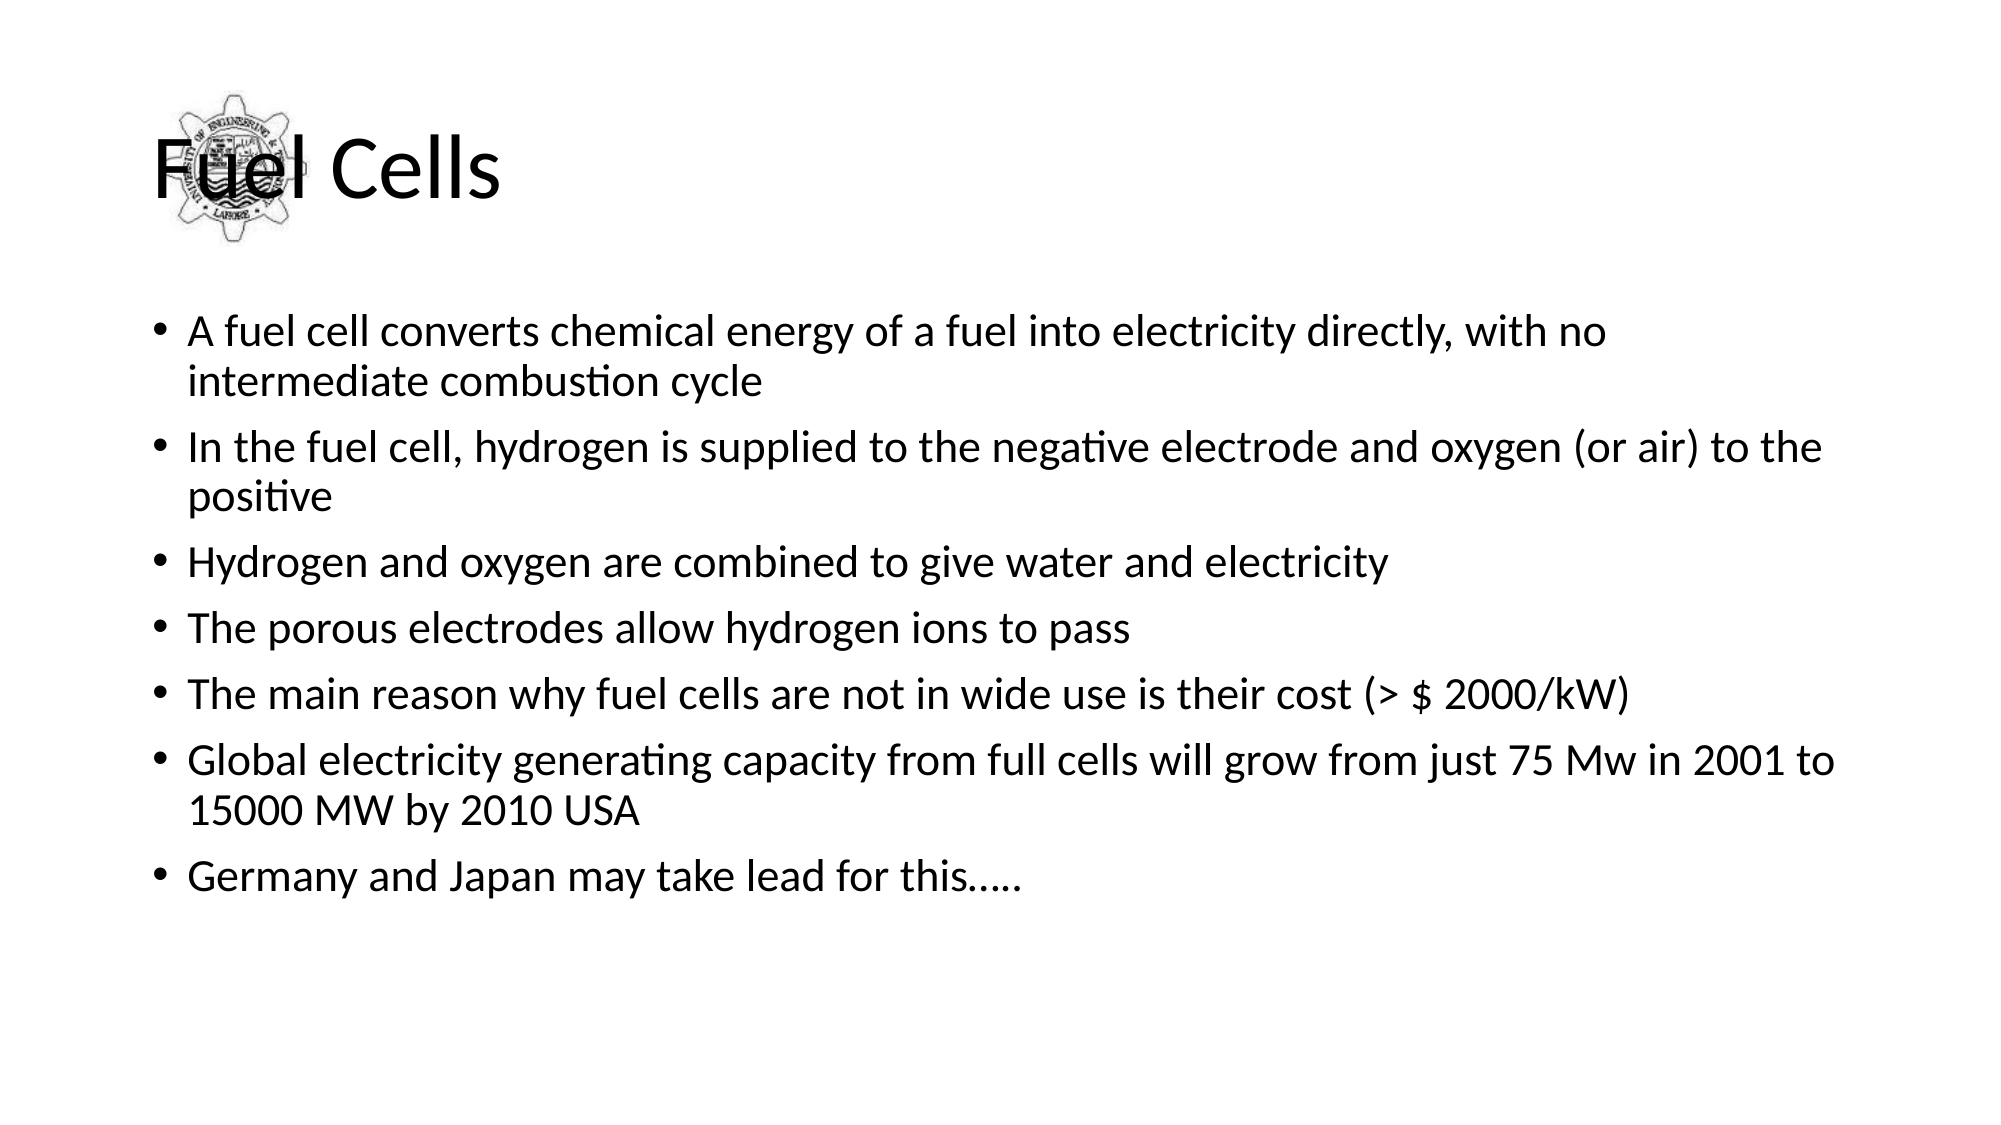

# Fuel Cells
A fuel cell converts chemical energy of a fuel into electricity directly, with no intermediate combustion cycle
In the fuel cell, hydrogen is supplied to the negative electrode and oxygen (or air) to the positive
Hydrogen and oxygen are combined to give water and electricity
The porous electrodes allow hydrogen ions to pass
The main reason why fuel cells are not in wide use is their cost (> $ 2000/kW)
Global electricity generating capacity from full cells will grow from just 75 Mw in 2001 to 15000 MW by 2010 USA
Germany and Japan may take lead for this…..